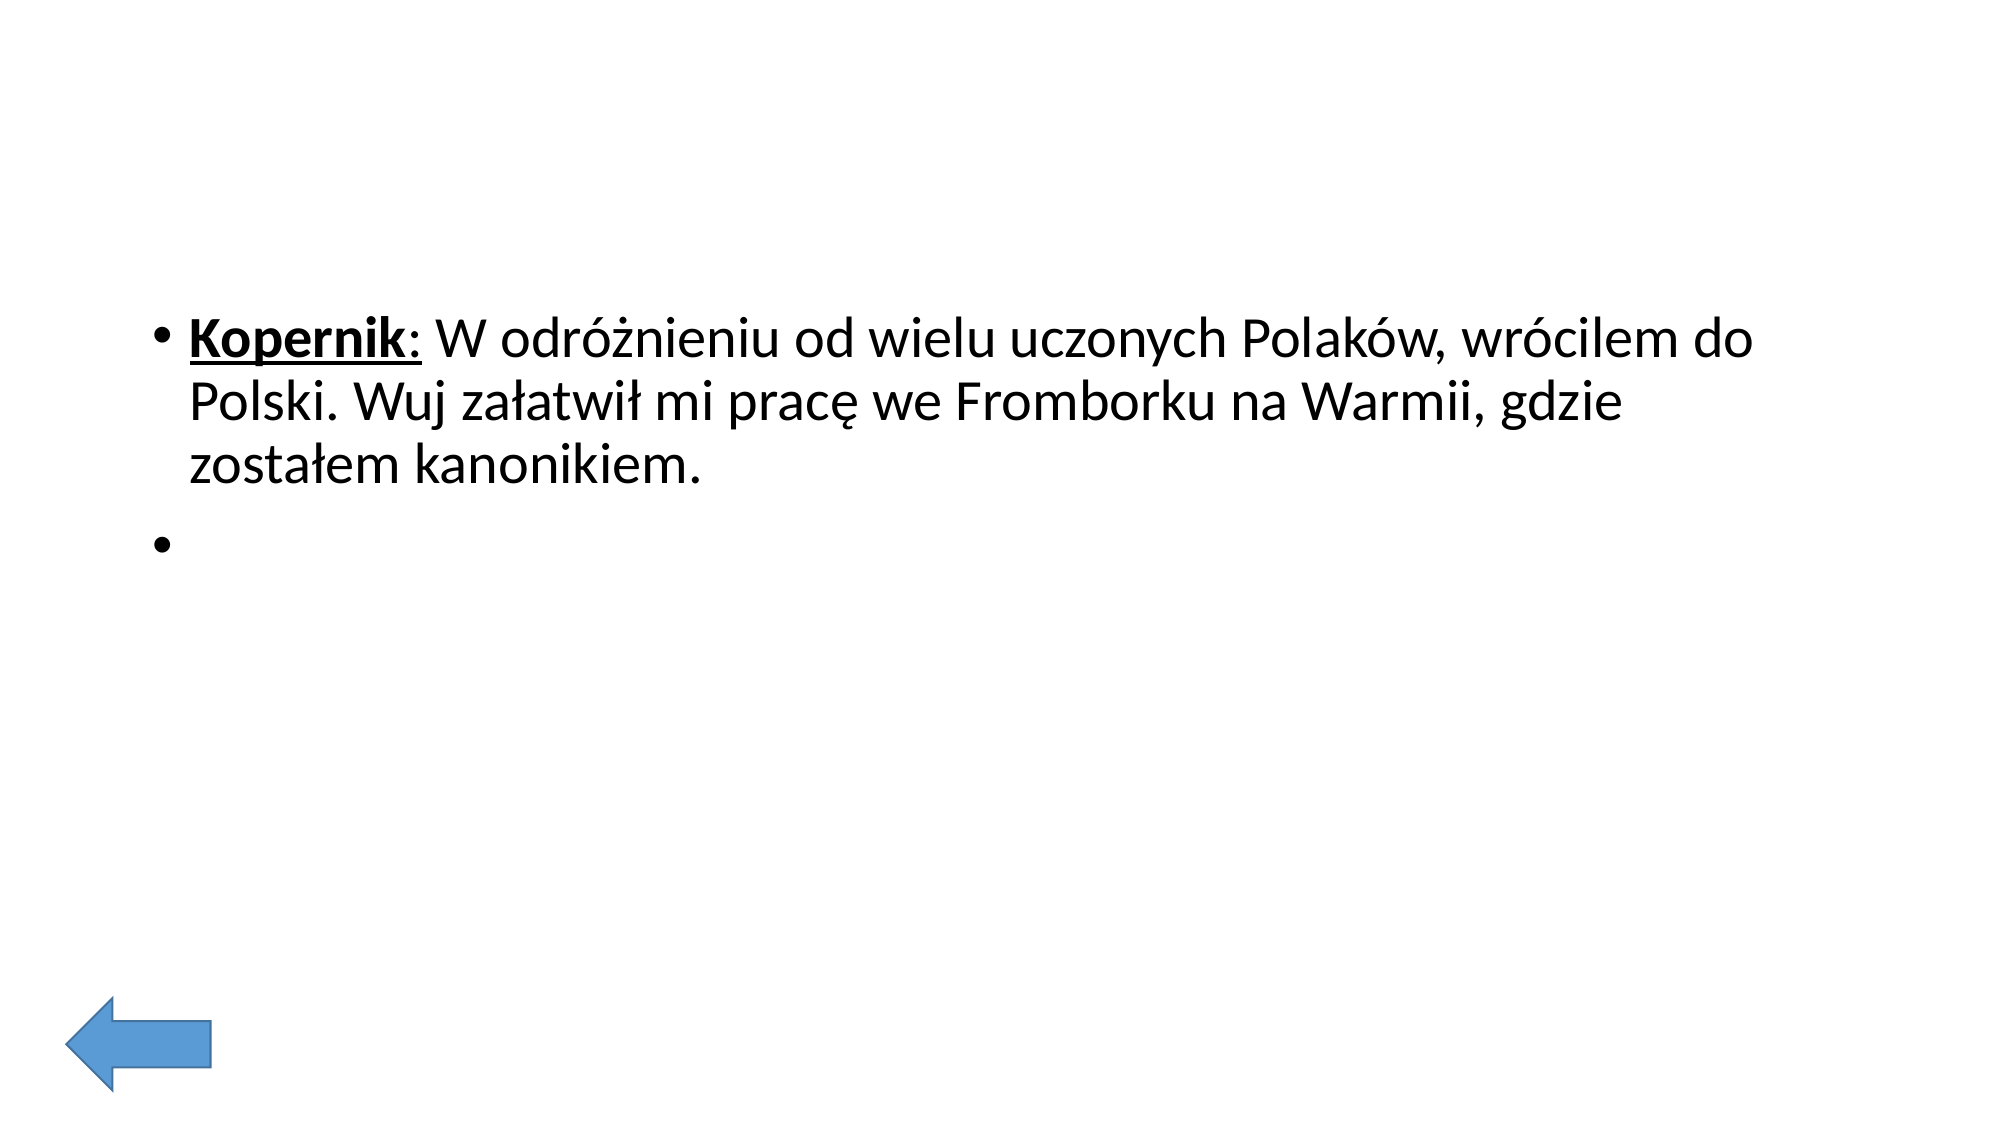

#
Kopernik: W odróżnieniu od wielu uczonych Polaków, wrócilem do Polski. Wuj załatwił mi pracę we Fromborku na Warmii, gdzie zostałem kanonikiem.